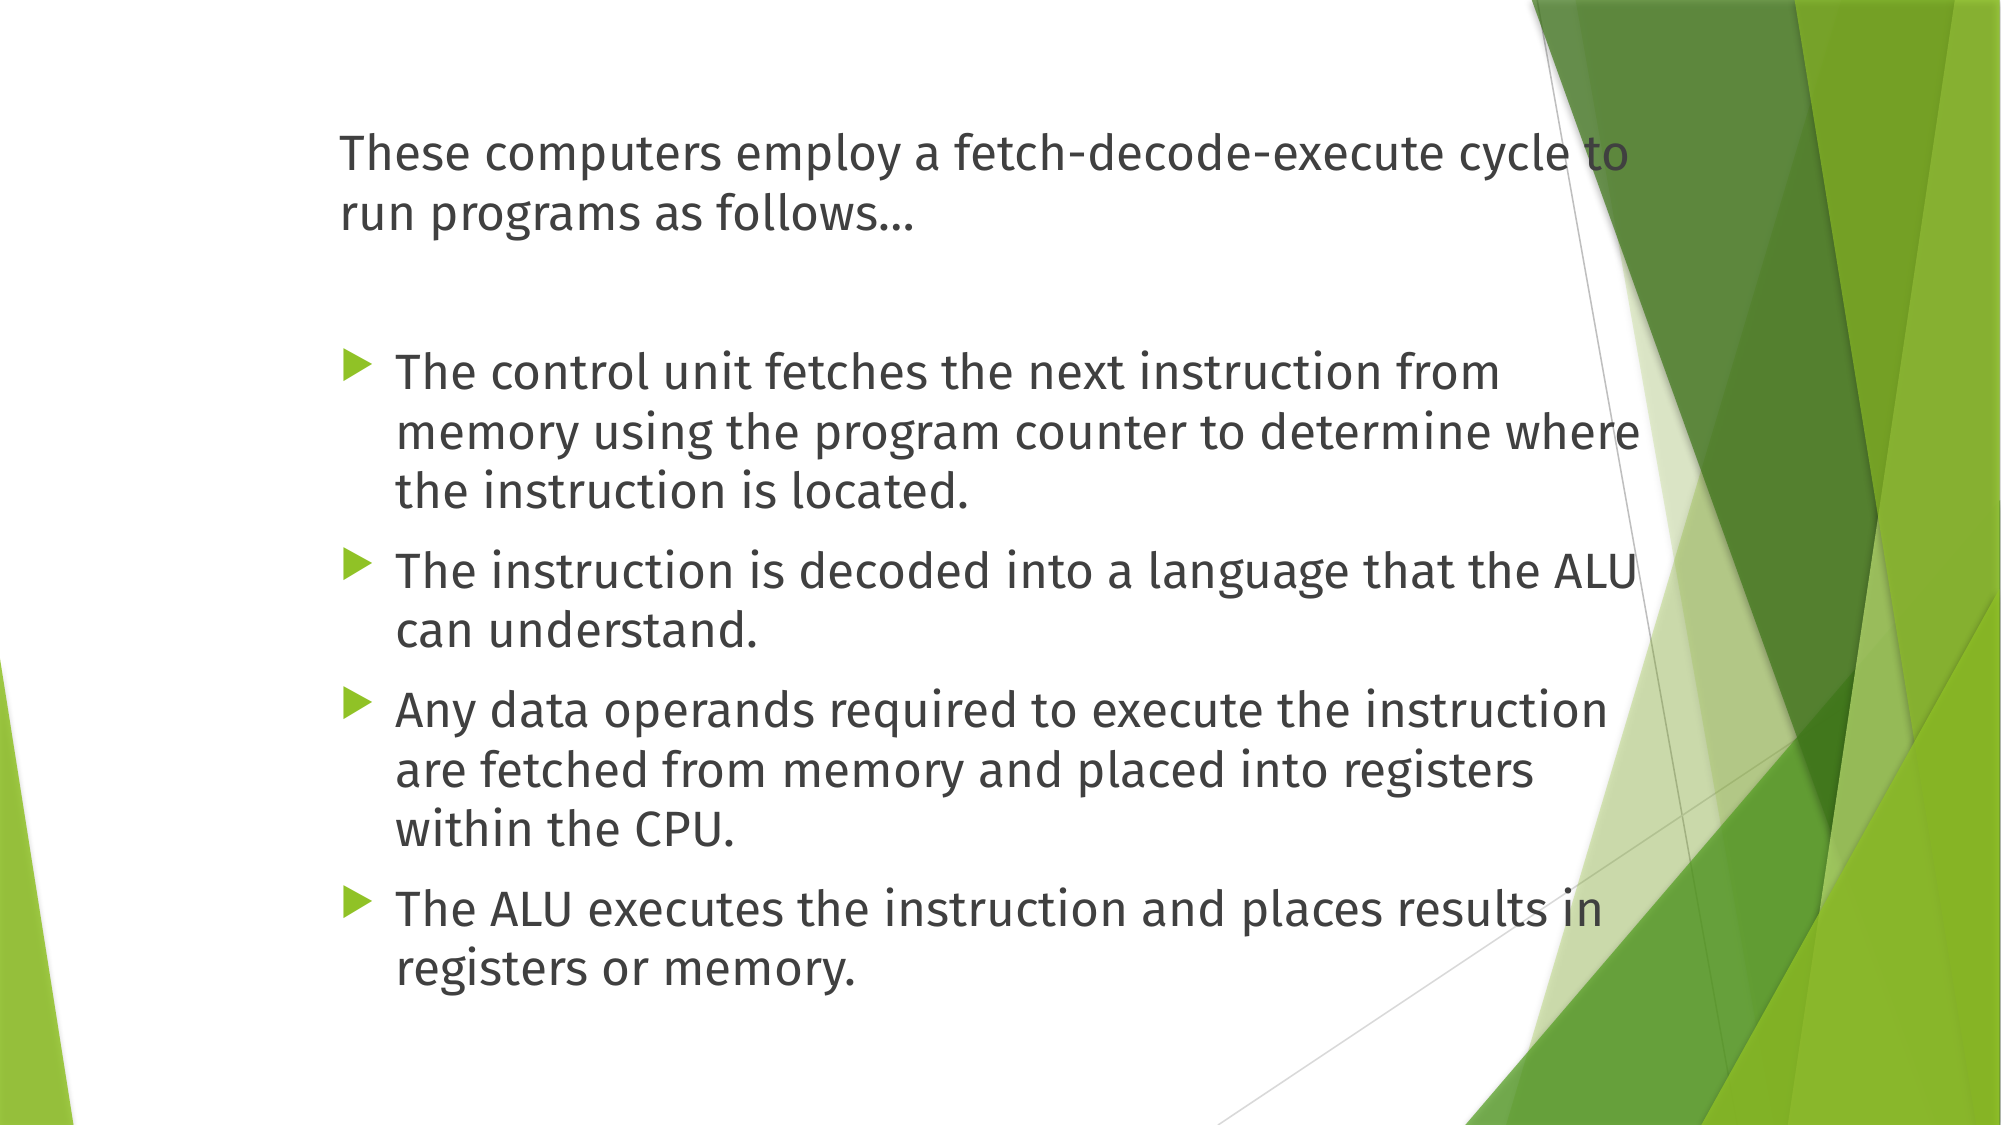

These computers employ a fetch-decode-execute cycle to run programs as follows…

The control unit fetches the next instruction from memory using the program counter to determine where the instruction is located.
The instruction is decoded into a language that the ALU can understand.
Any data operands required to execute the instruction are fetched from memory and placed into registers within the CPU.
The ALU executes the instruction and places results in registers or memory.